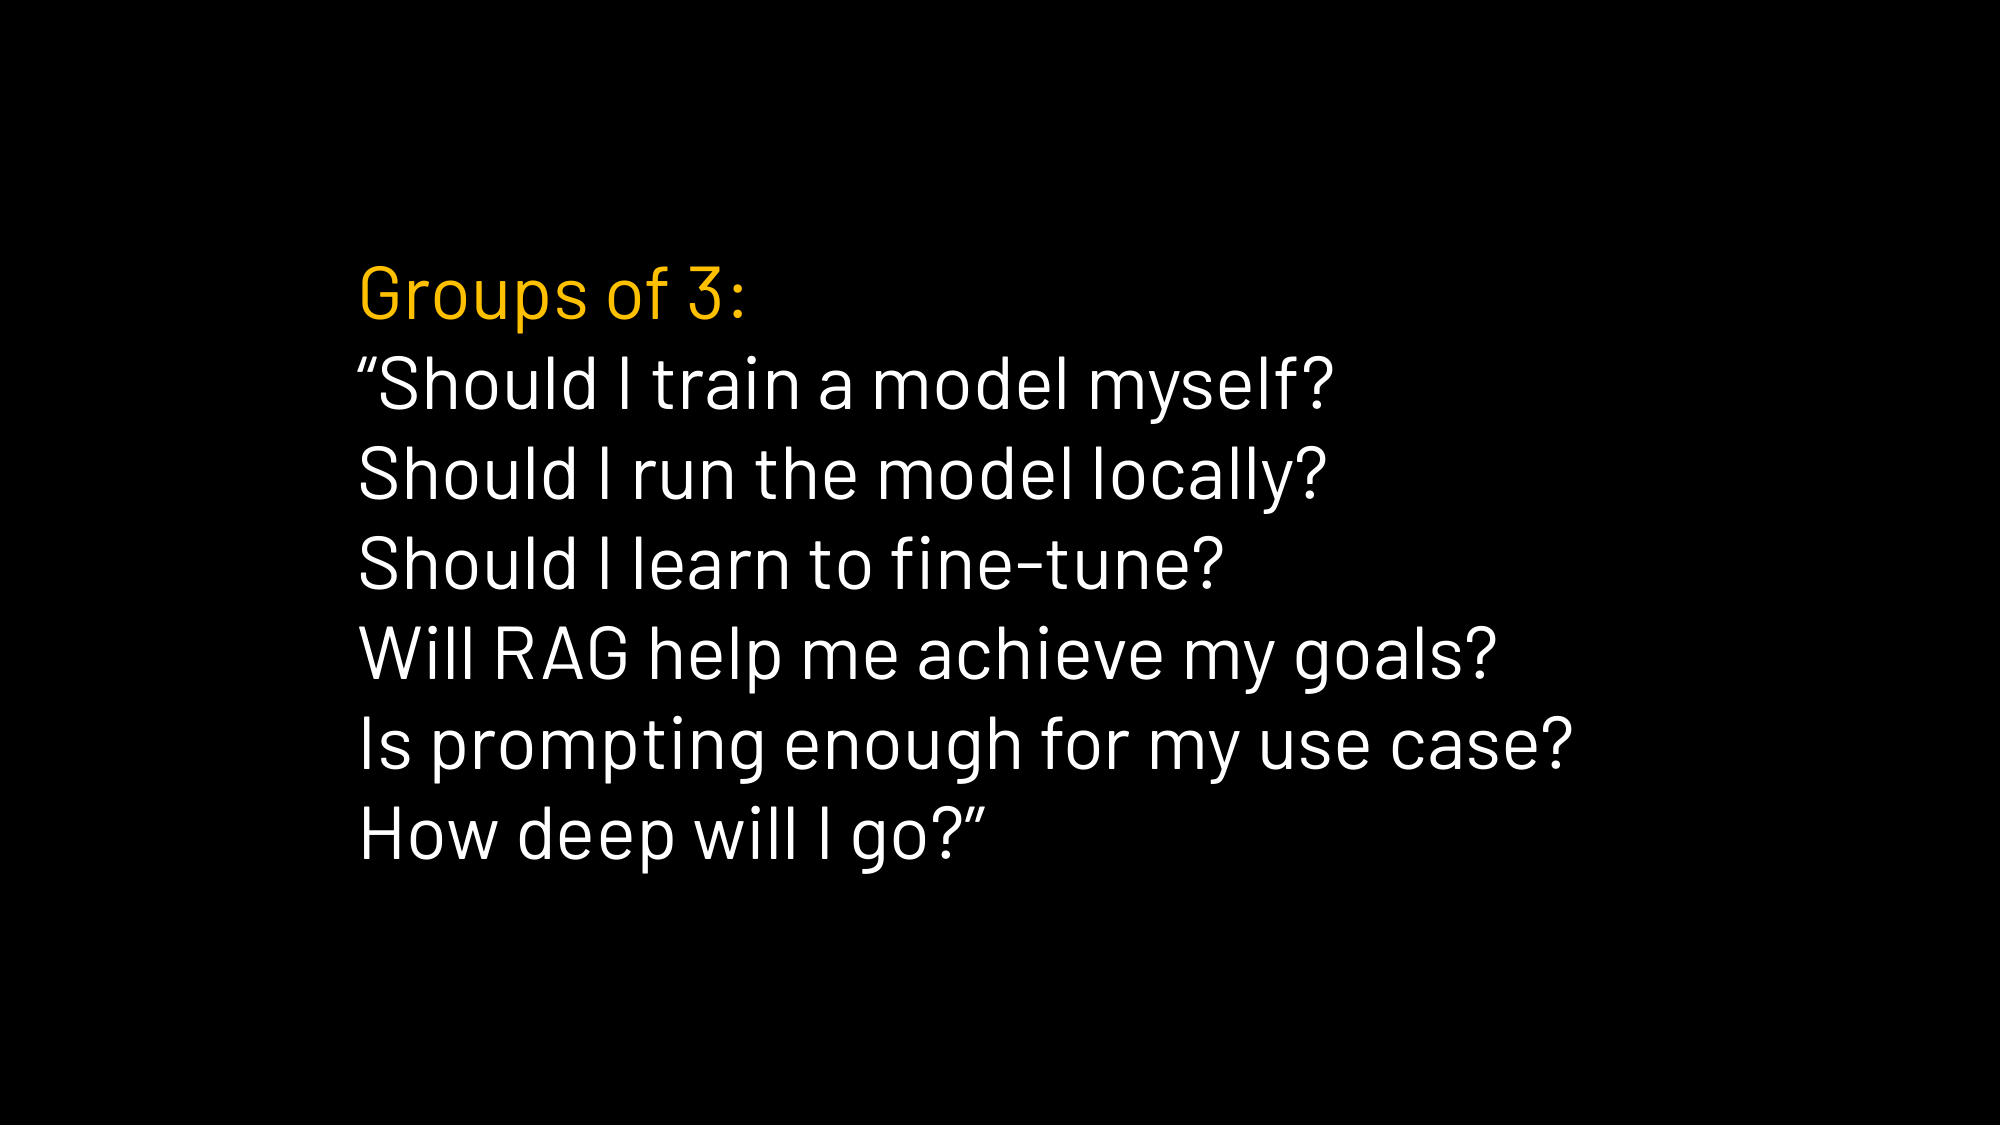

Groups of 3:
“Should I train a model myself?
Should I run the model locally?
Should I learn to fine-tune?
Will RAG help me achieve my goals?
Is prompting enough for my use case?
How deep will I go?”